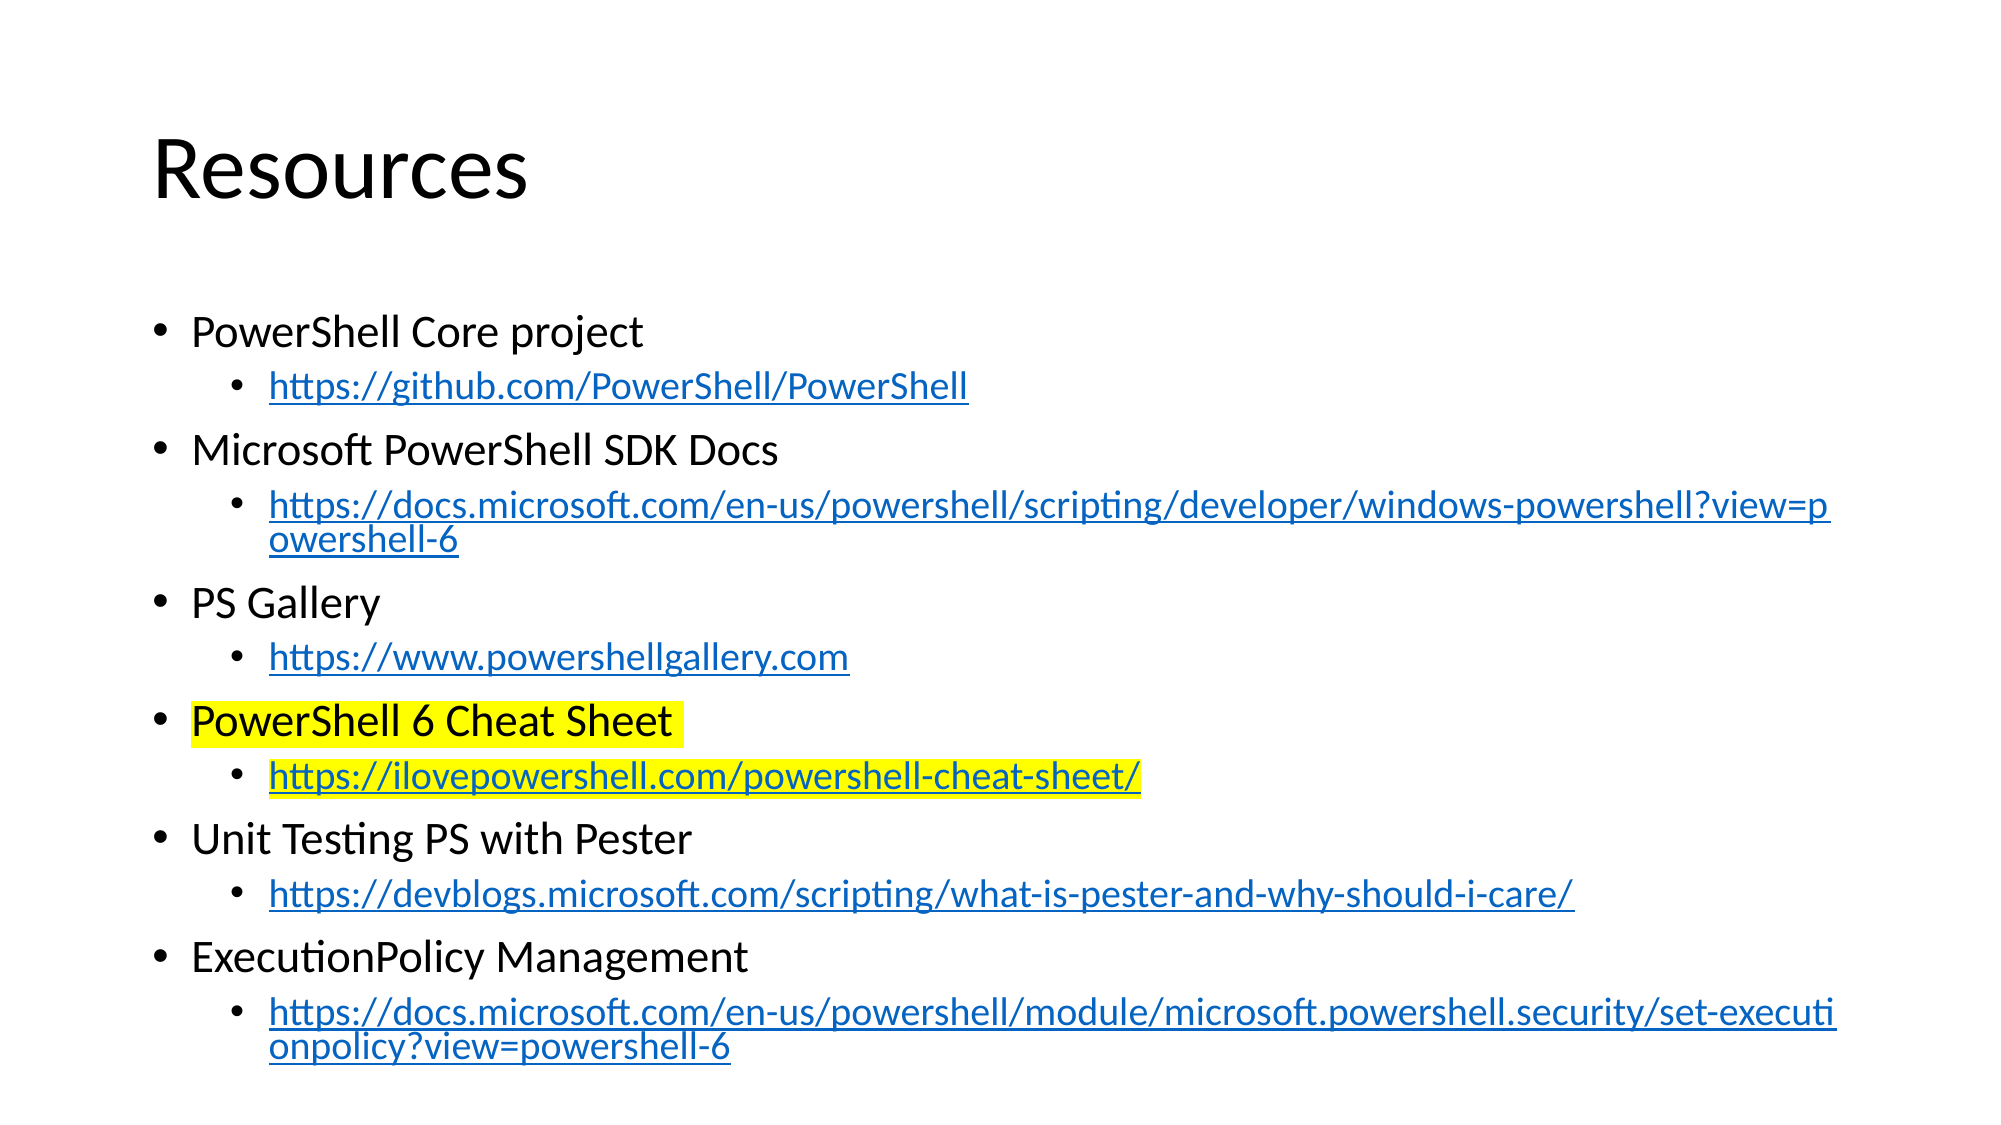

# Resources
PowerShell Core project
https://github.com/PowerShell/PowerShell
Microsoft PowerShell SDK Docs
https://docs.microsoft.com/en-us/powershell/scripting/developer/windows-powershell?view=powershell-6
PS Gallery
https://www.powershellgallery.com
PowerShell 6 Cheat Sheet
https://ilovepowershell.com/powershell-cheat-sheet/
Unit Testing PS with Pester
https://devblogs.microsoft.com/scripting/what-is-pester-and-why-should-i-care/
ExecutionPolicy Management
https://docs.microsoft.com/en-us/powershell/module/microsoft.powershell.security/set-executionpolicy?view=powershell-6